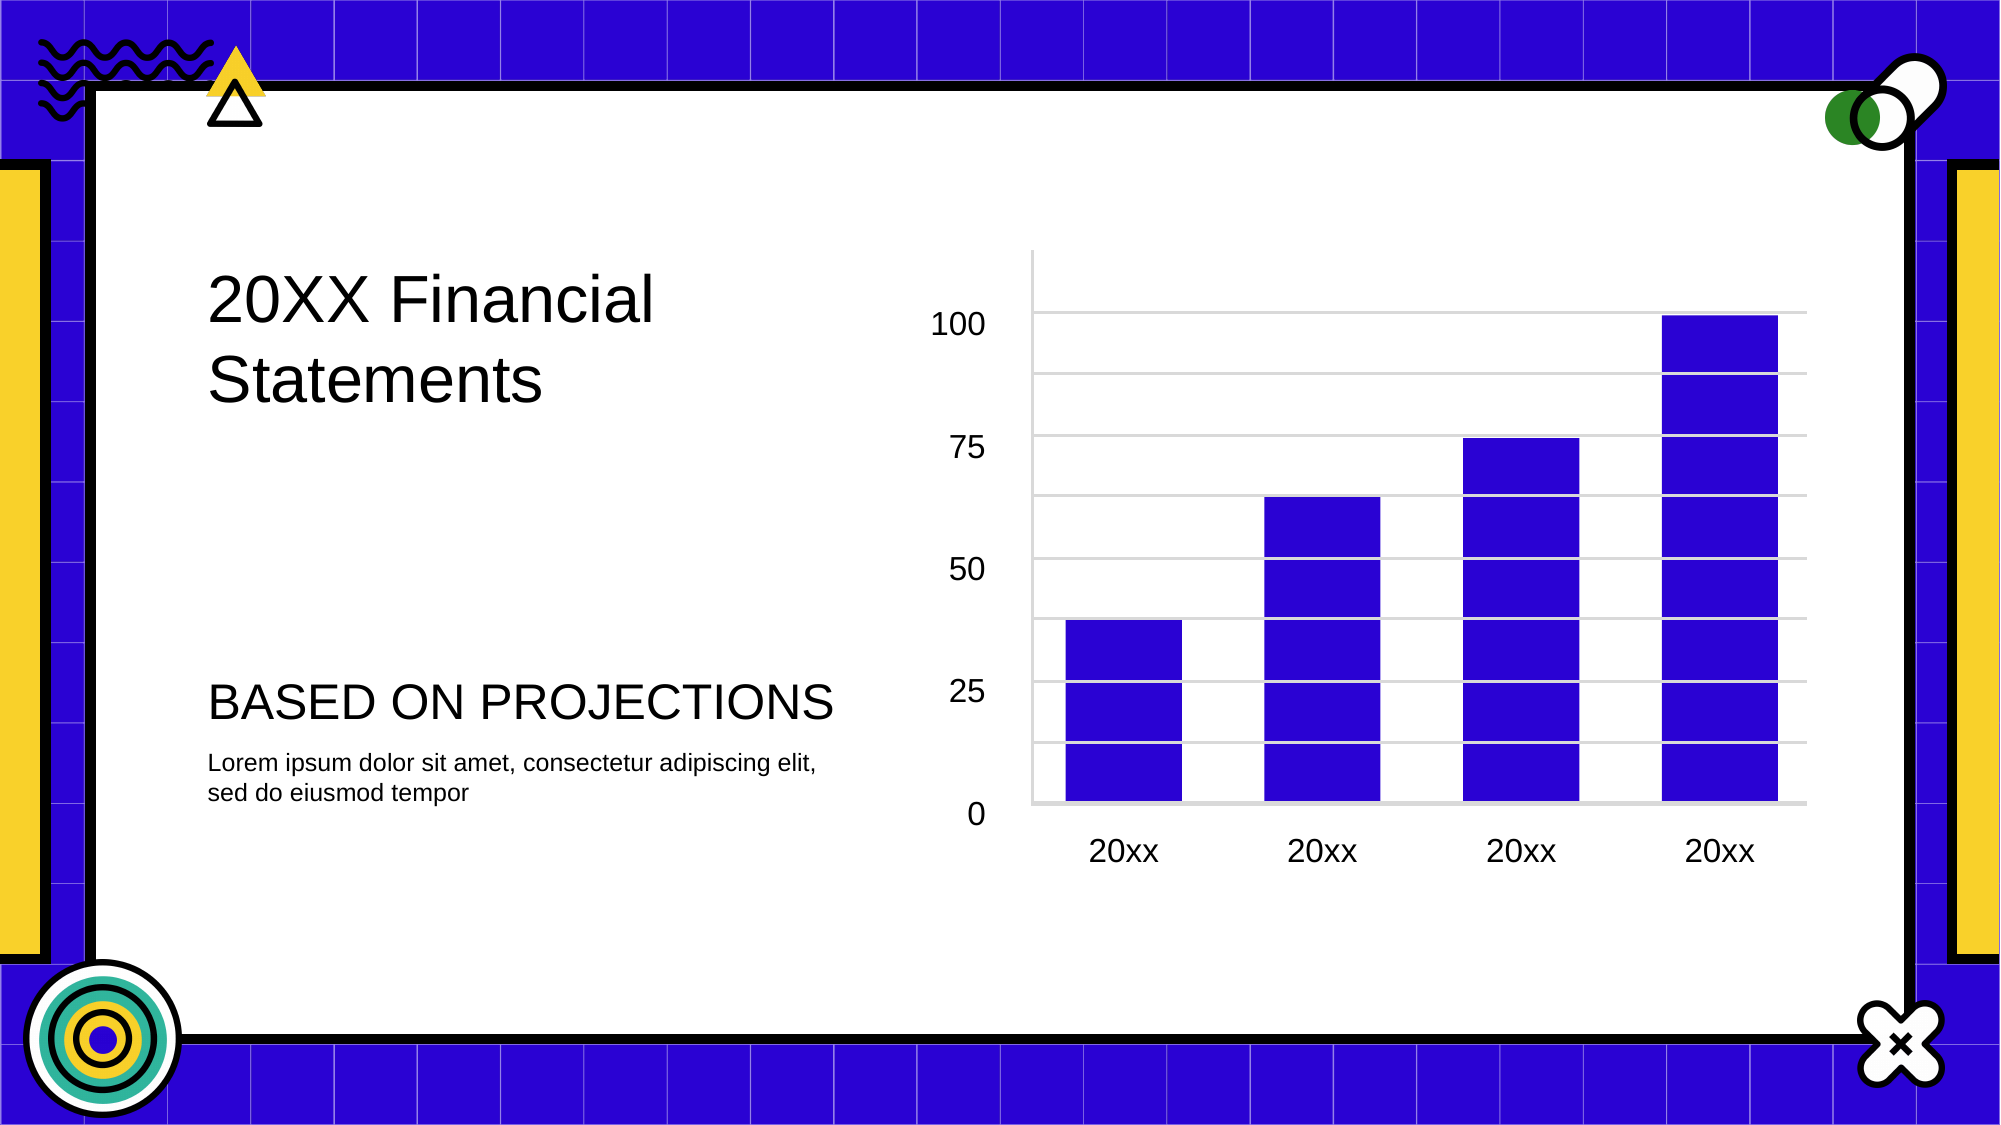

20XX Financial Statements
100

75

50

BASED ON PROJECTIONS
25
Lorem ipsum dolor sit amet, consectetur adipiscing elit, sed do eiusmod tempor
0
20xx
20xx
20xx
20xx